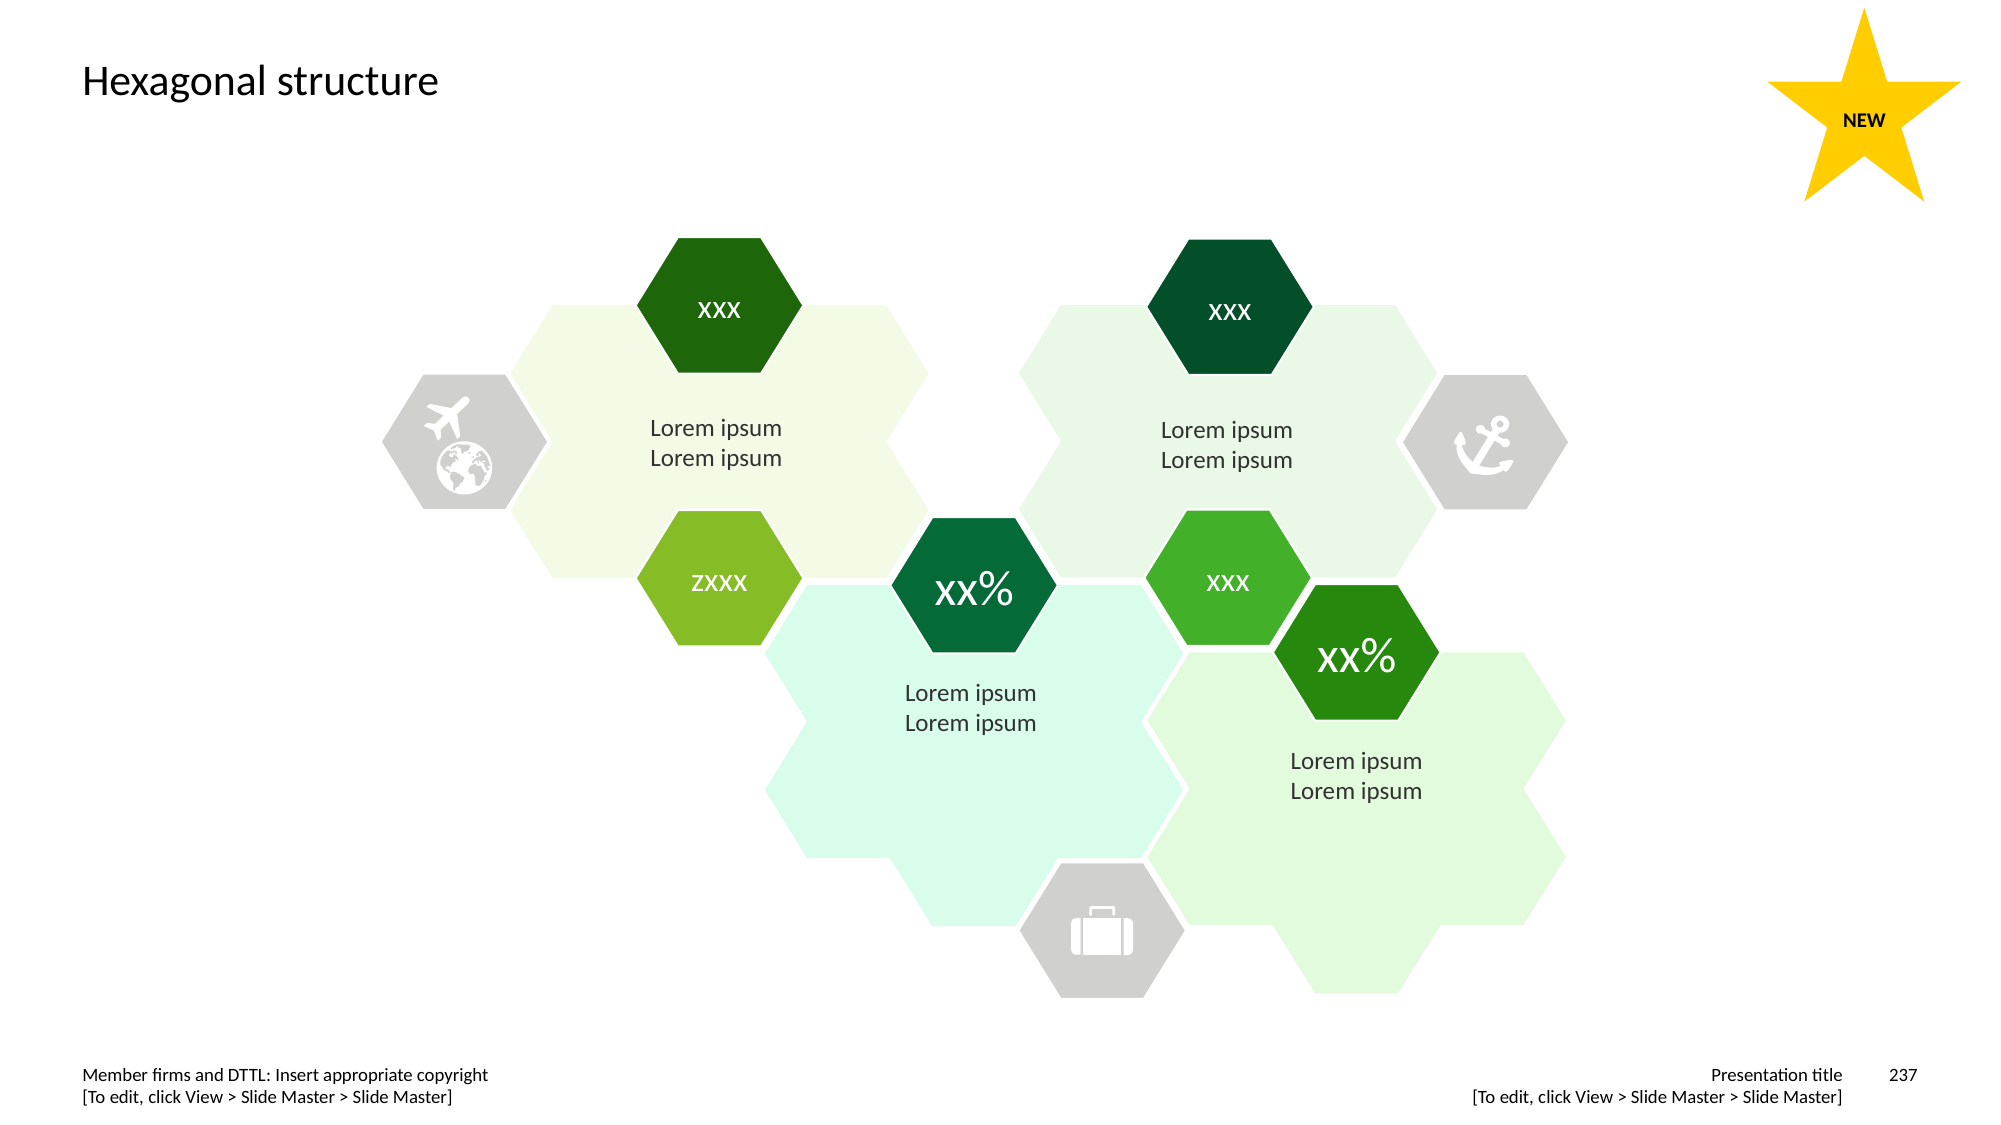

NEW
# Hexagonal structure
xxx
xxx

Lorem ipsum
Lorem ipsum
Lorem ipsum
Lorem ipsum

xxx
zxxx
xx%
xx%

Lorem ipsum
Lorem ipsum
Lorem ipsum
Lorem ipsum